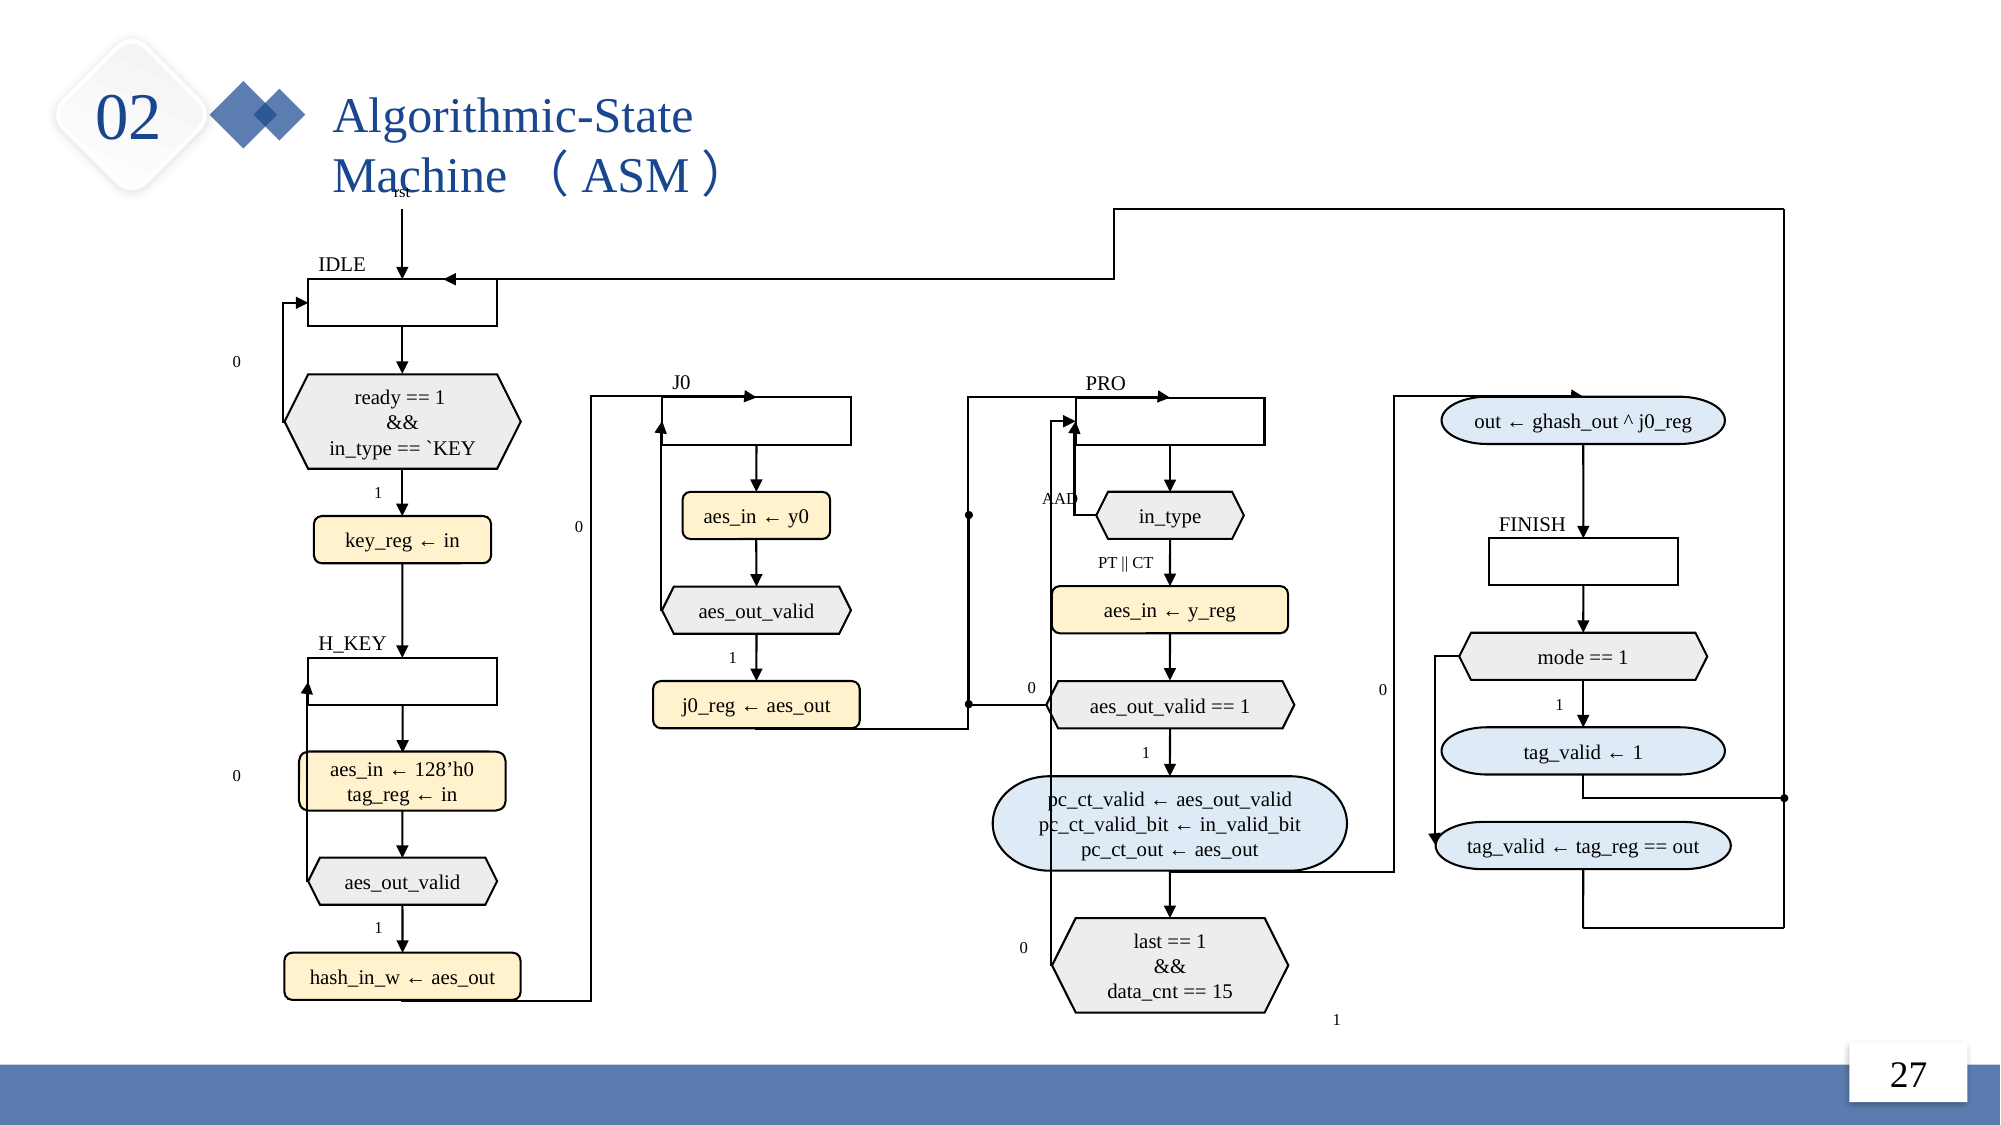

02
Algorithmic-State Machine（ASM）

rst
IDLE

0
J0

PRO

ready == 1
&&
in_type == `KEY
out ← ghash_out ^ j0_reg
1
AAD
in_type
aes_in ← y0
FINISH
0

key_reg ← in

PT || CT
aes_in ← y_reg
aes_out_valid
H_KEY
mode == 1
1

0
0
j0_reg ← aes_out
aes_out_valid == 1
1

tag_valid ← 1
1
aes_in ← 128’h0
tag_reg ← in
0
pc_ct_valid ← aes_out_valid
pc_ct_valid_bit ← in_valid_bit
pc_ct_out ← aes_out

tag_valid ← tag_reg == out
aes_out_valid
1
last == 1
&&
data_cnt == 15
0
hash_in_w ← aes_out
1
27